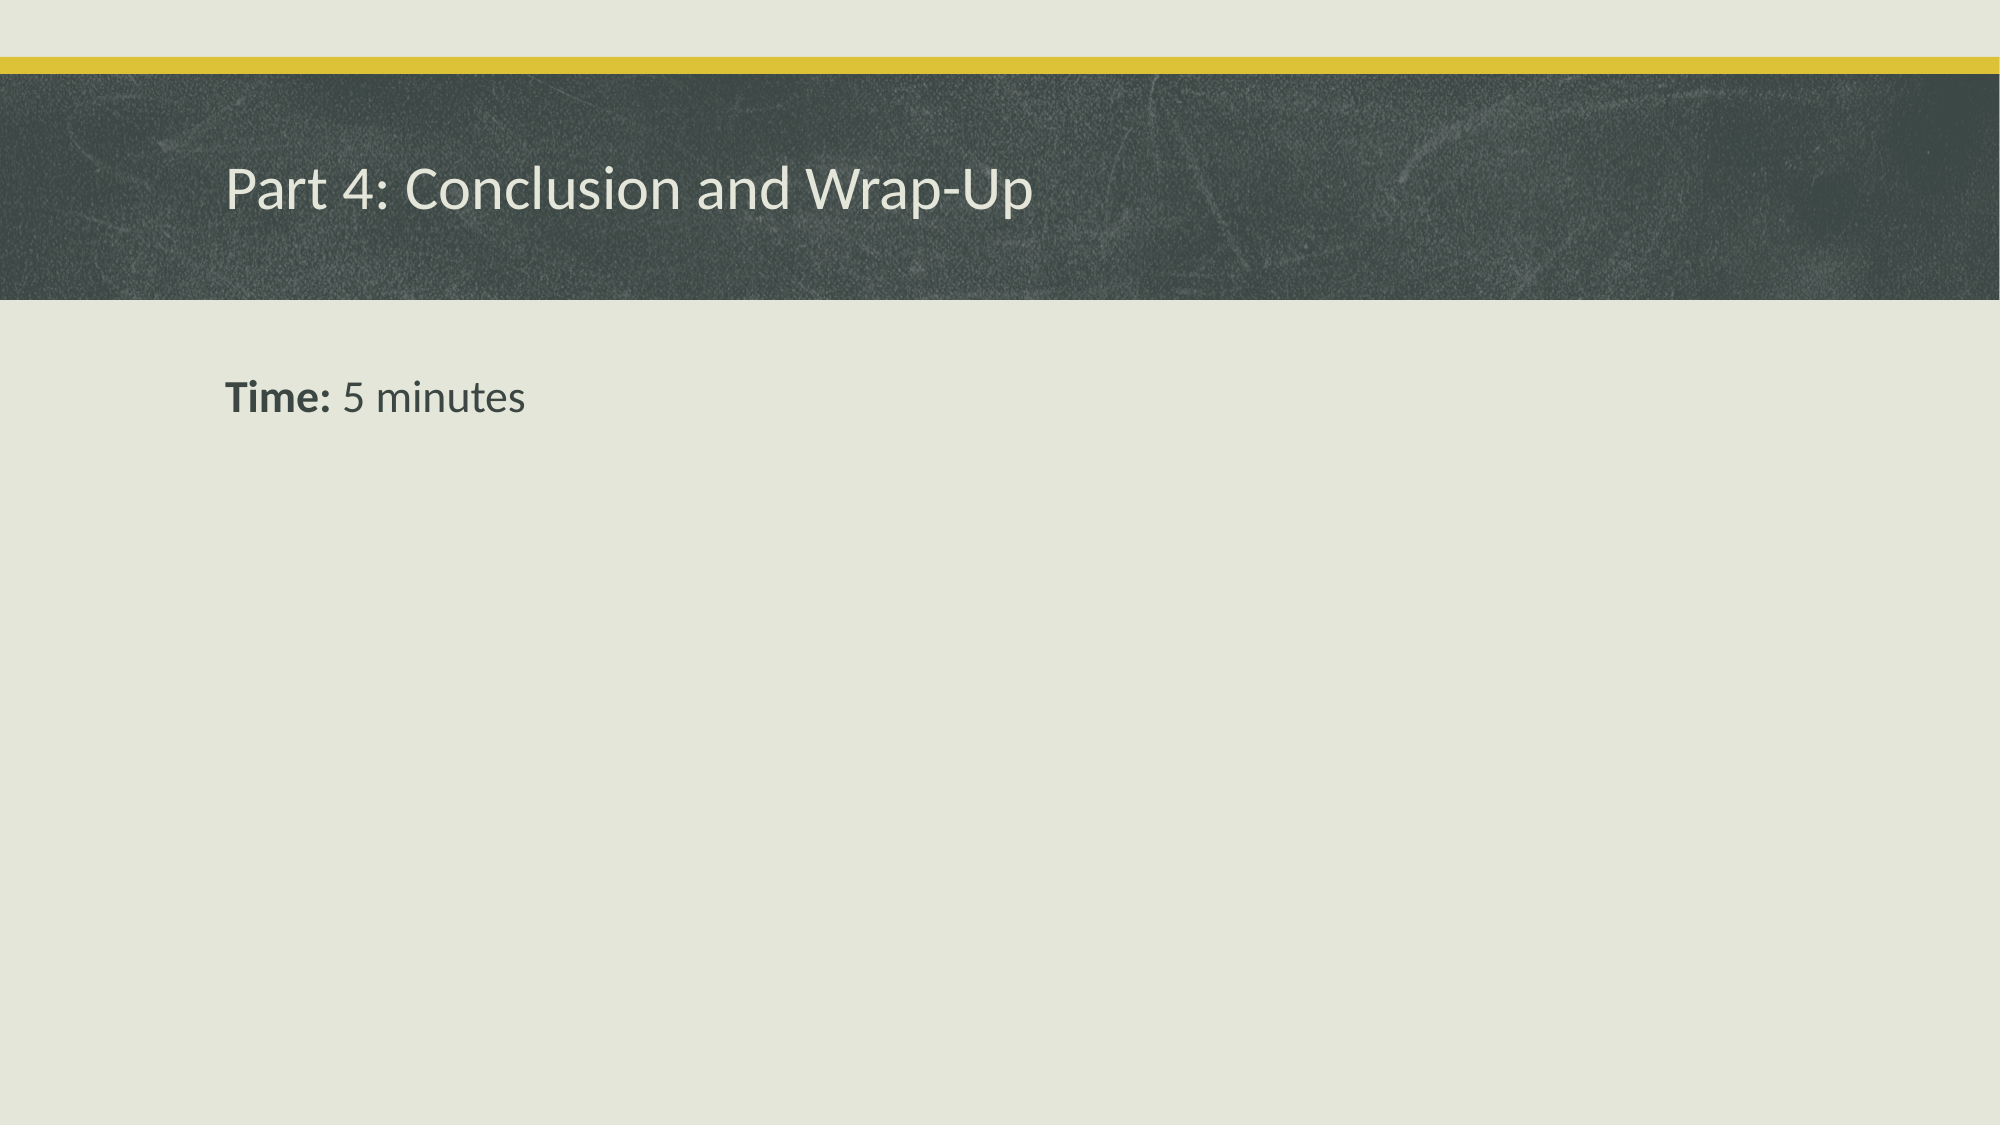

# Part 4: Conclusion and Wrap-Up
Time: 5 minutes